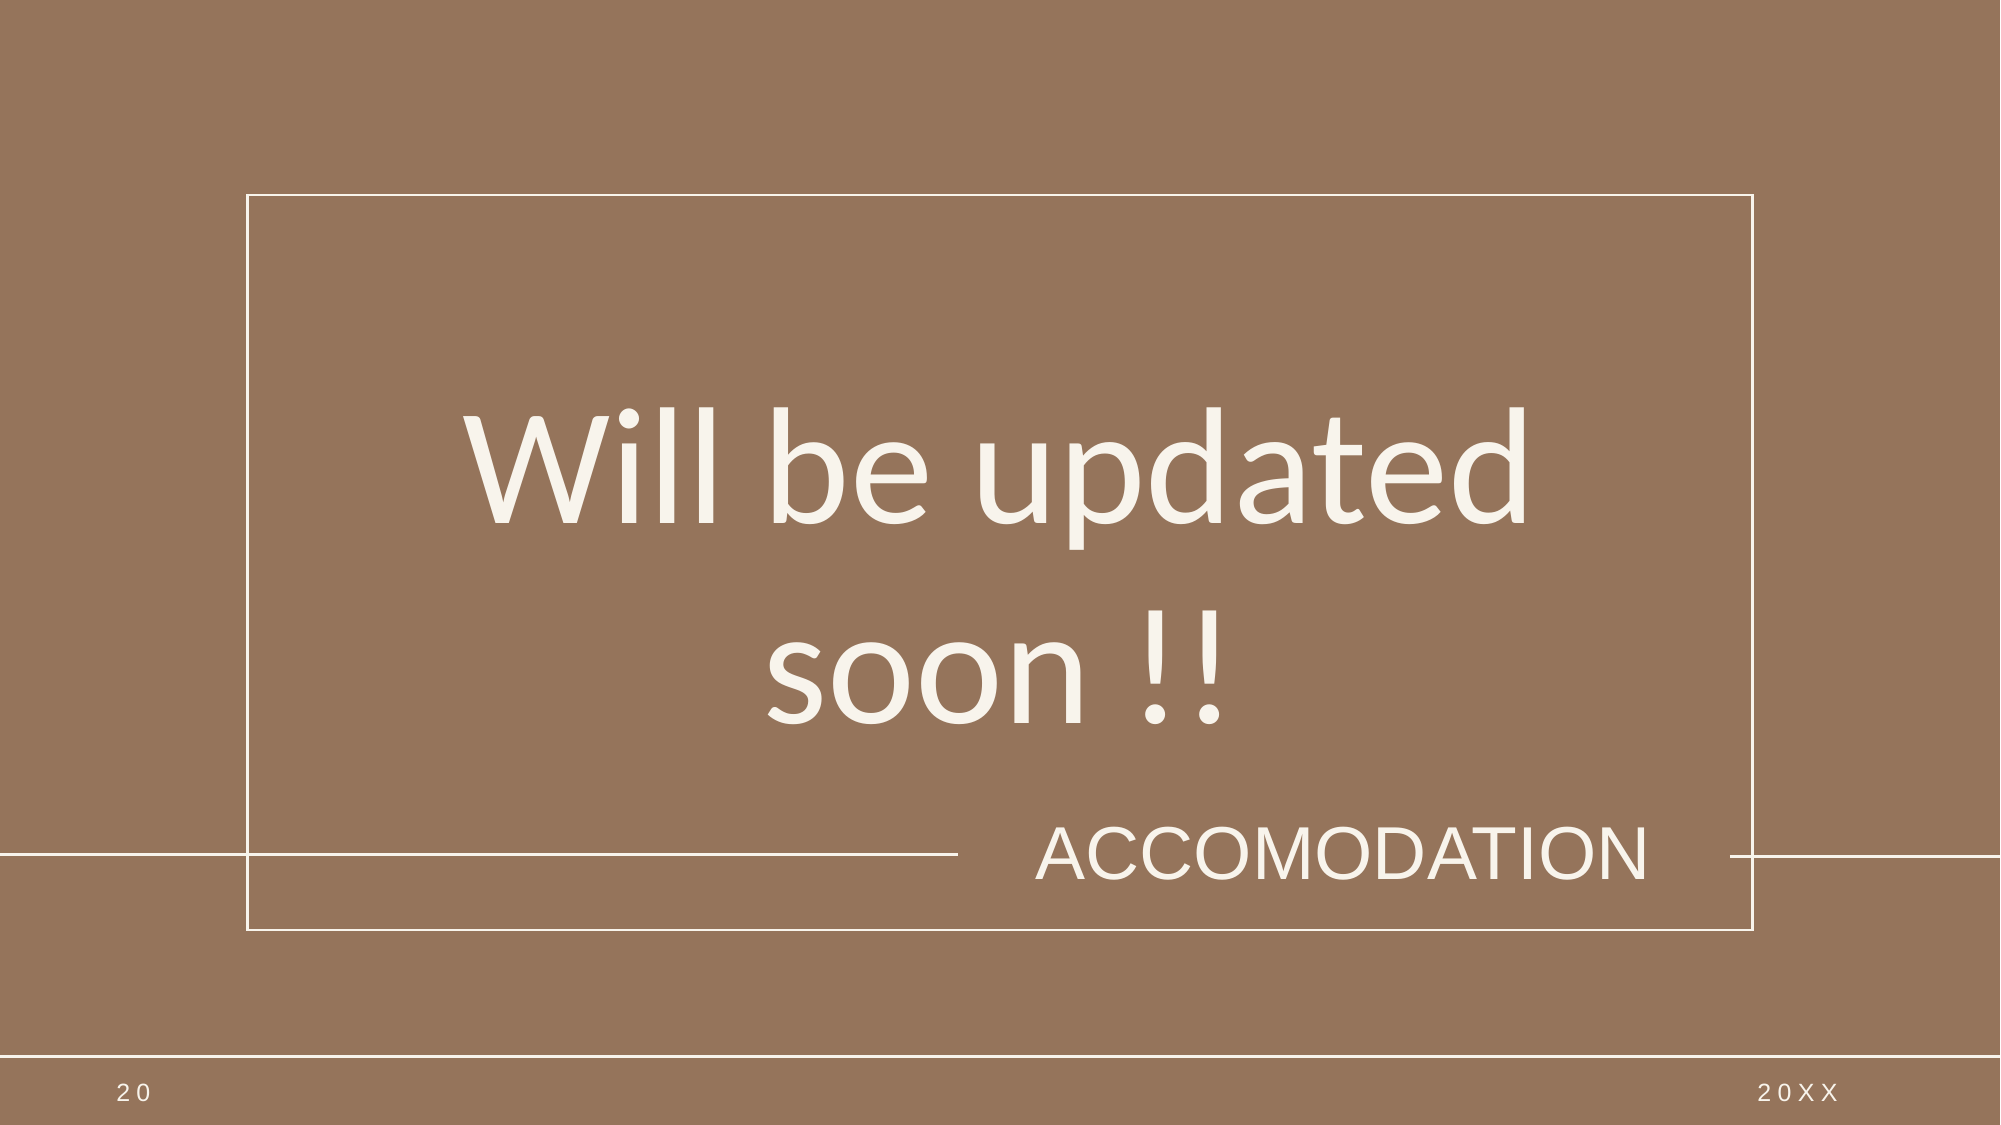

Will be updated soon !!
# ACCOMODATION
20
20XX